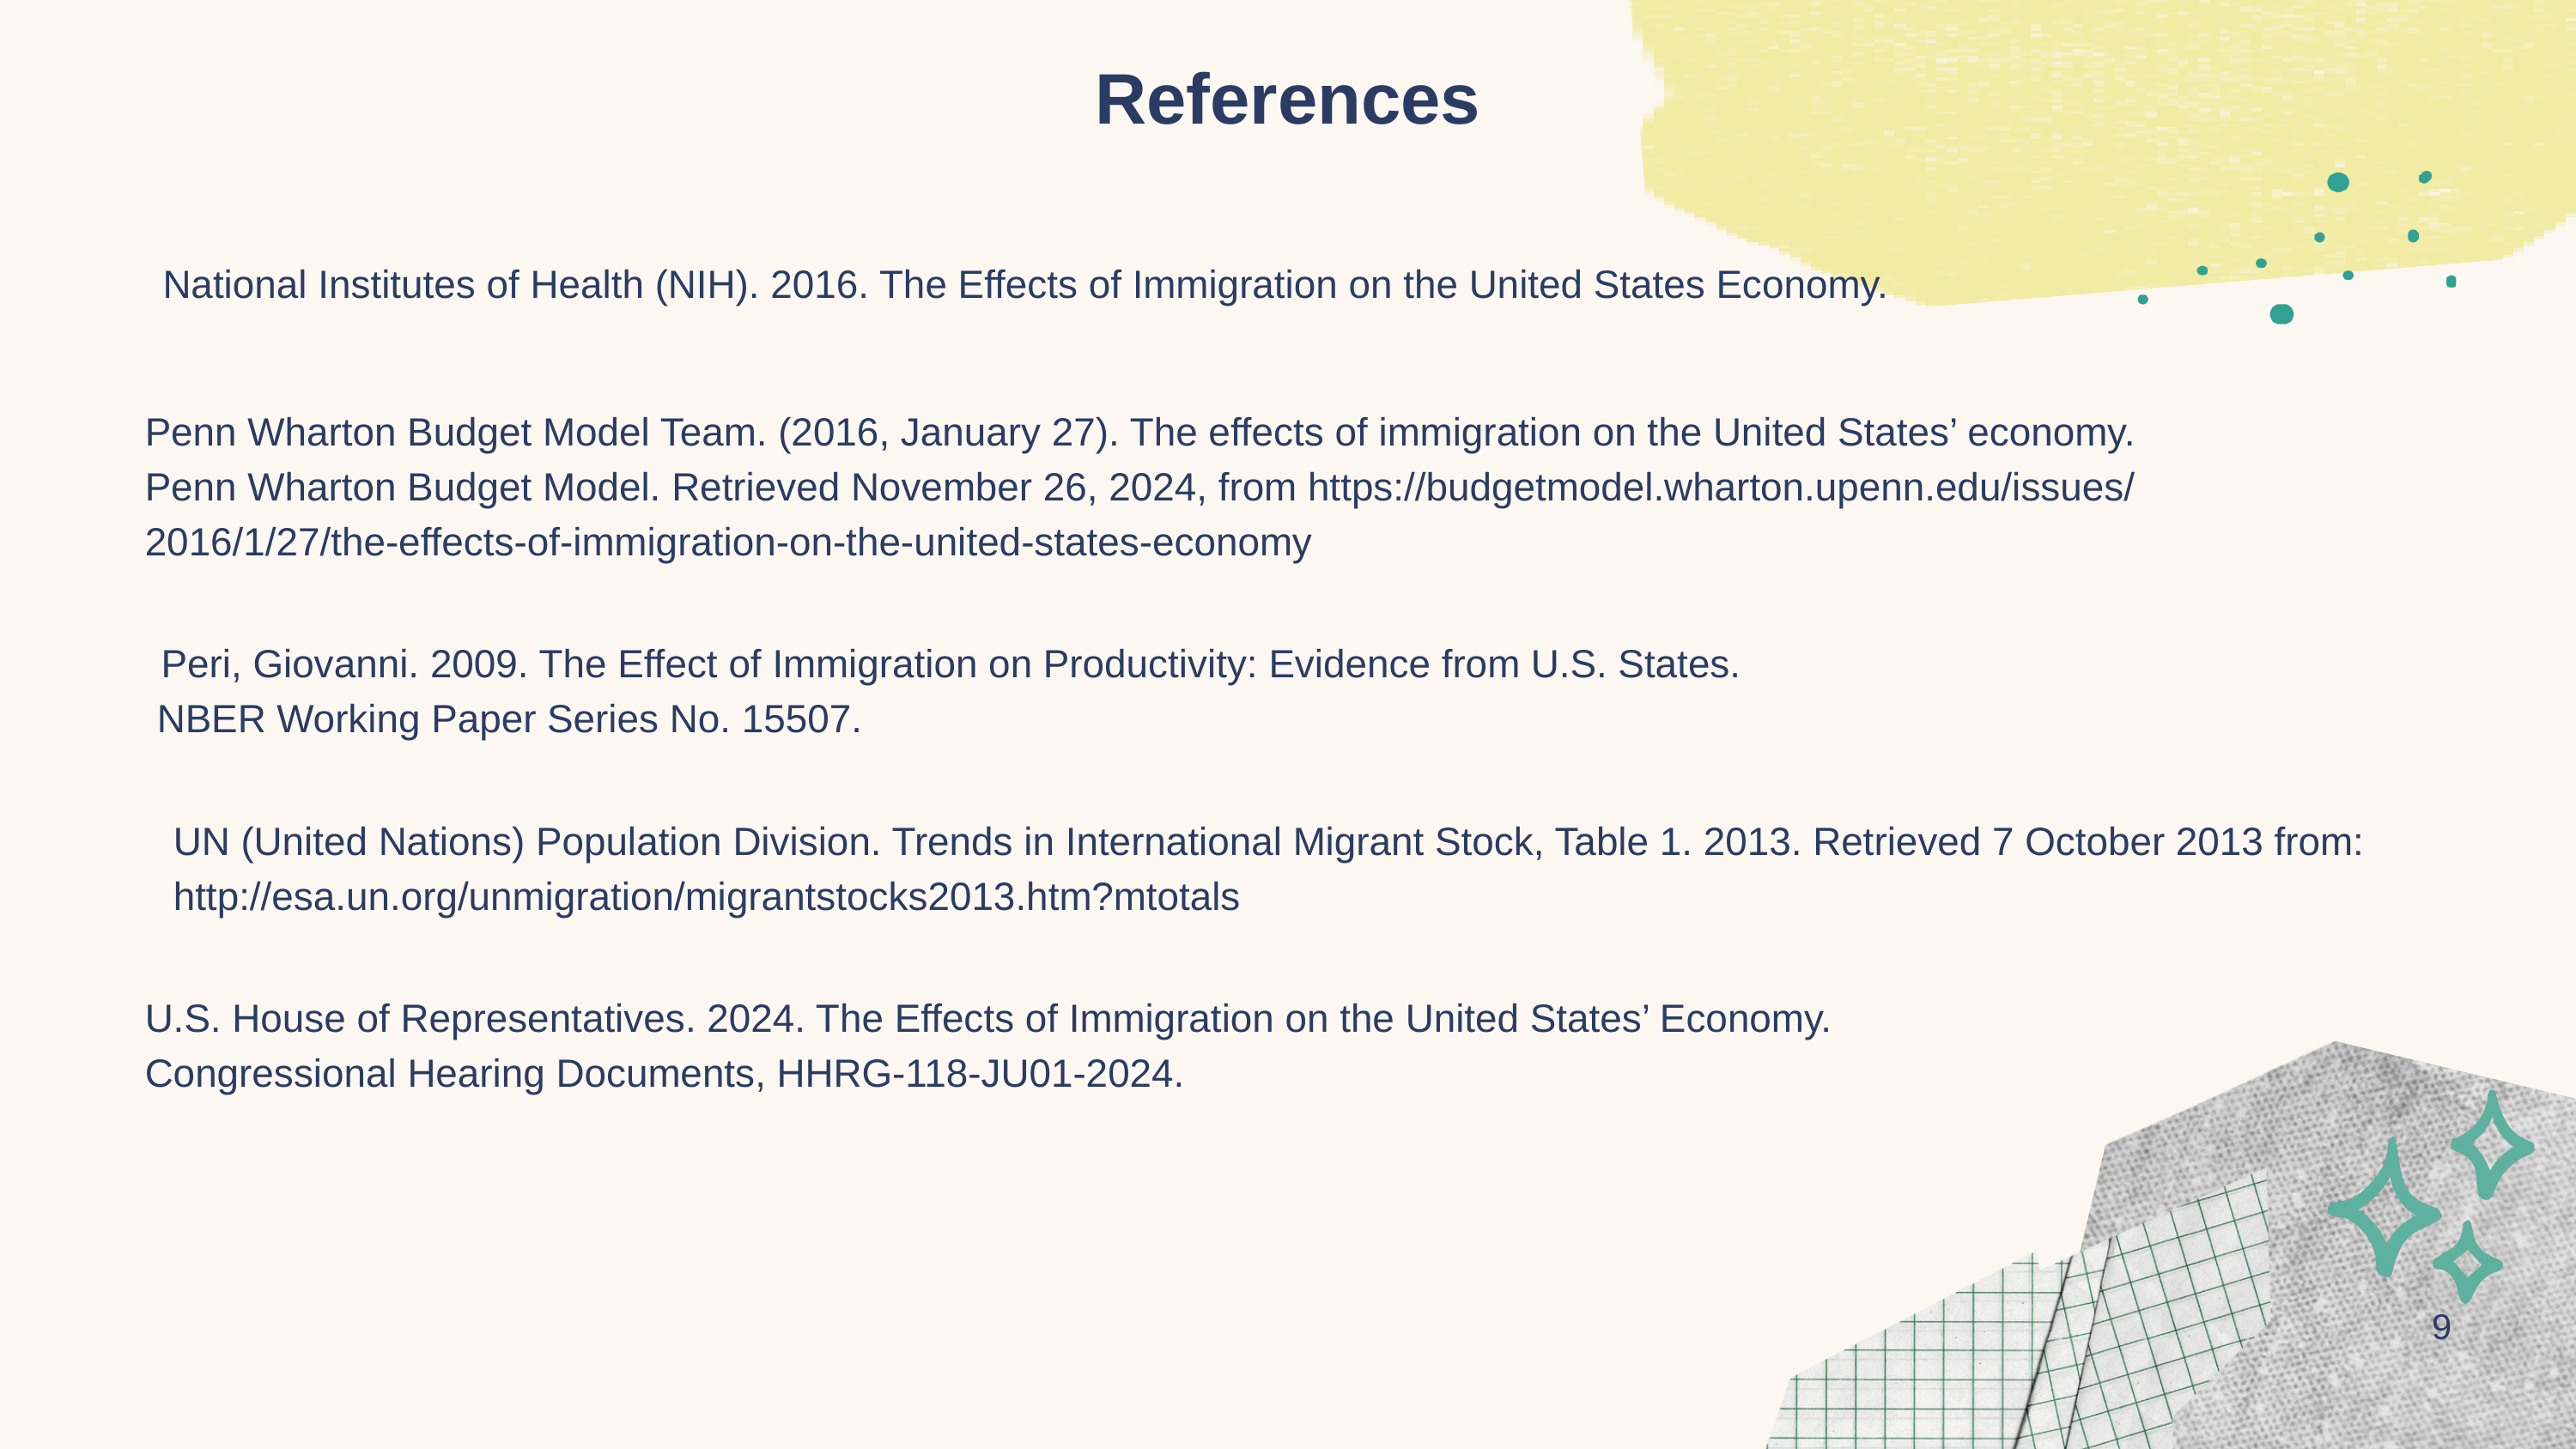

References

National Institutes of Health (NIH). 2016. The Effects of Immigration on the United States Economy.
Penn Wharton Budget Model Team. (2016, January 27). The effects of immigration on the United States’ economy.
Penn Wharton Budget Model. Retrieved November 26, 2024, from https://budgetmodel.wharton.upenn.edu/issues/
2016/1/27/the-effects-of-immigration-on-the-united-states-economy
Peri, Giovanni. 2009. The Effect of Immigration on Productivity: Evidence from U.S. States.
NBER Working Paper Series No. 15507.
UN (United Nations) Population Division. Trends in International Migrant Stock, Table 1. 2013. Retrieved 7 October 2013 from: http://esa.un.org/unmigration/migrantstocks2013.htm?mtotals
U.S. House of Representatives. 2024. The Effects of Immigration on the United States’ Economy.
Congressional Hearing Documents, HHRG-118-JU01-2024.

9